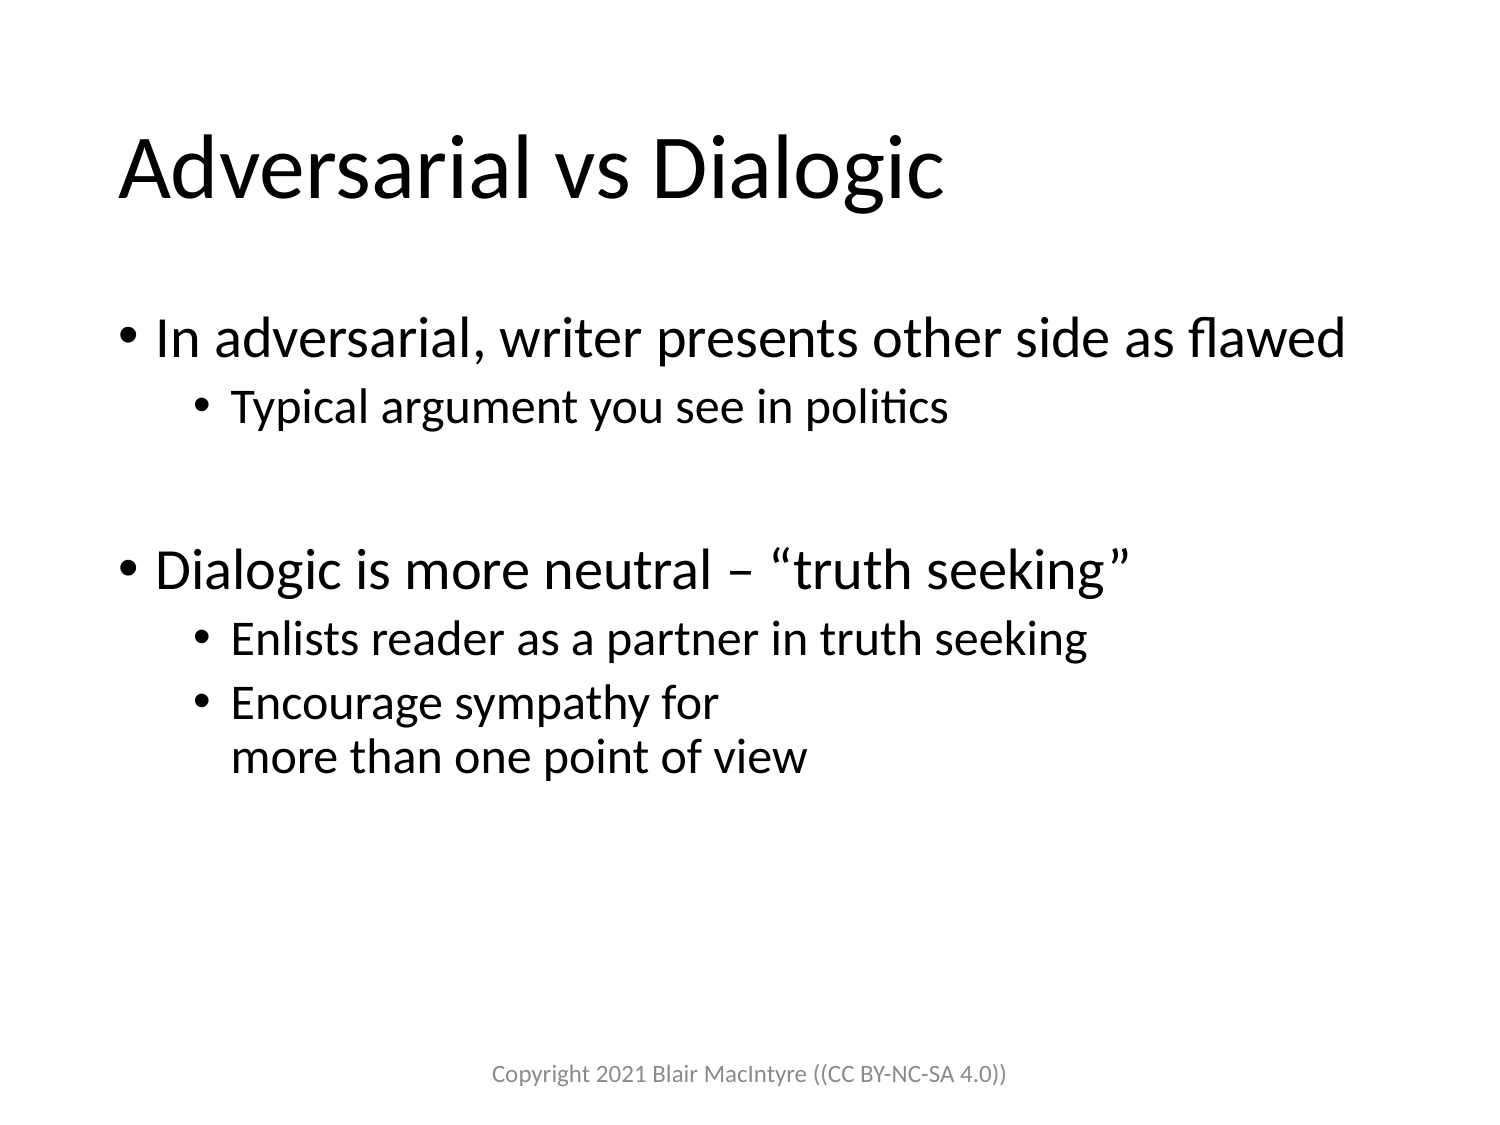

# Adversarial vs Dialogic
In adversarial, writer presents other side as flawed
Typical argument you see in politics

Dialogic is more neutral – “truth seeking”
Enlists reader as a partner in truth seeking
Encourage sympathy for
more than one point of view
Copyright 2021 Blair MacIntyre ((CC BY-NC-SA 4.0))